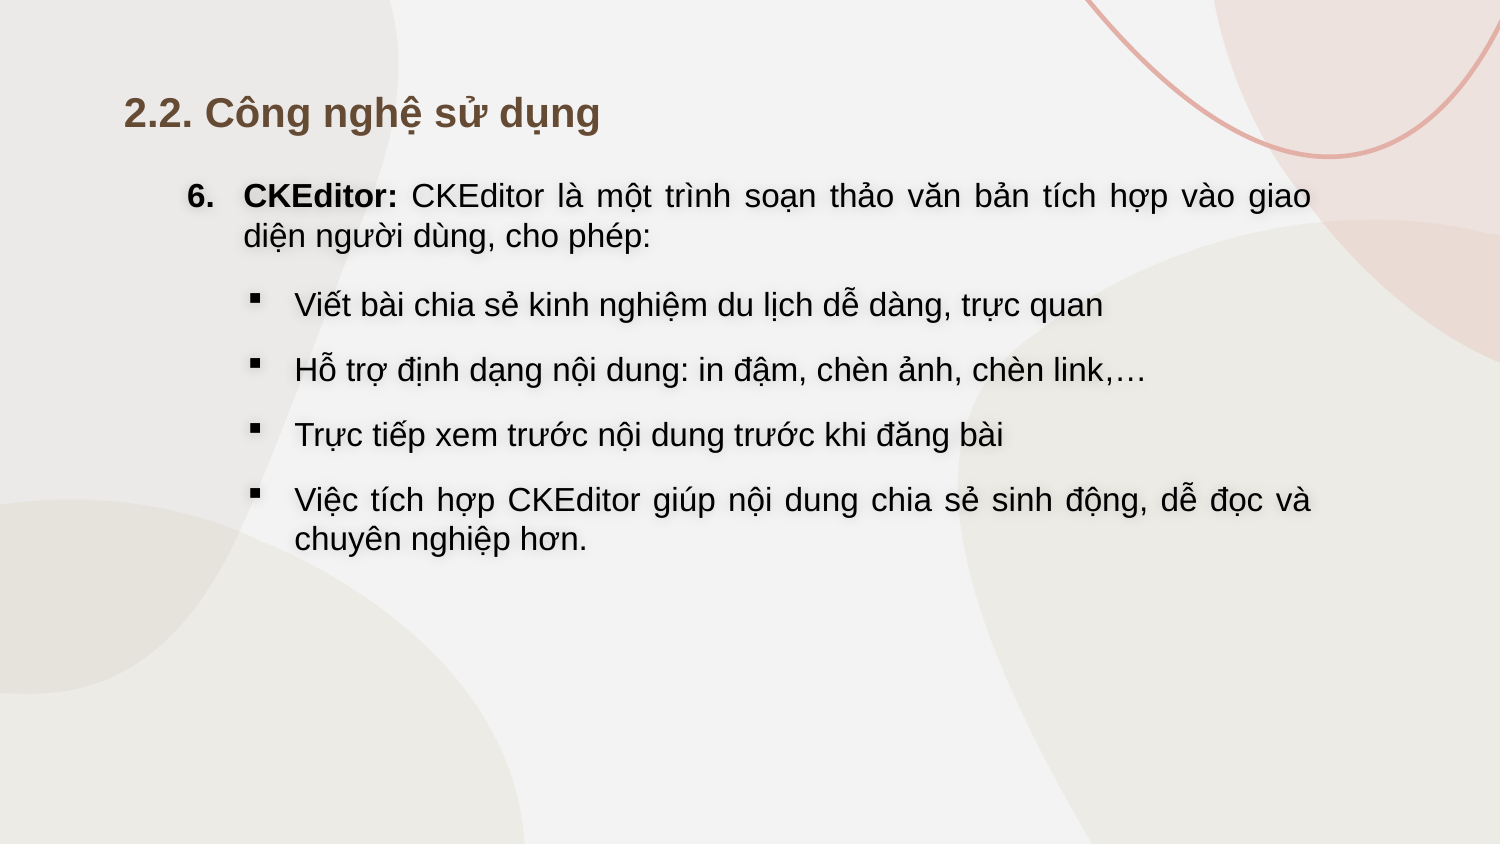

2.2. Công nghệ sử dụng
CKEditor: CKEditor là một trình soạn thảo văn bản tích hợp vào giao diện người dùng, cho phép:
Viết bài chia sẻ kinh nghiệm du lịch dễ dàng, trực quan
Hỗ trợ định dạng nội dung: in đậm, chèn ảnh, chèn link,…
Trực tiếp xem trước nội dung trước khi đăng bài
Việc tích hợp CKEditor giúp nội dung chia sẻ sinh động, dễ đọc và chuyên nghiệp hơn.